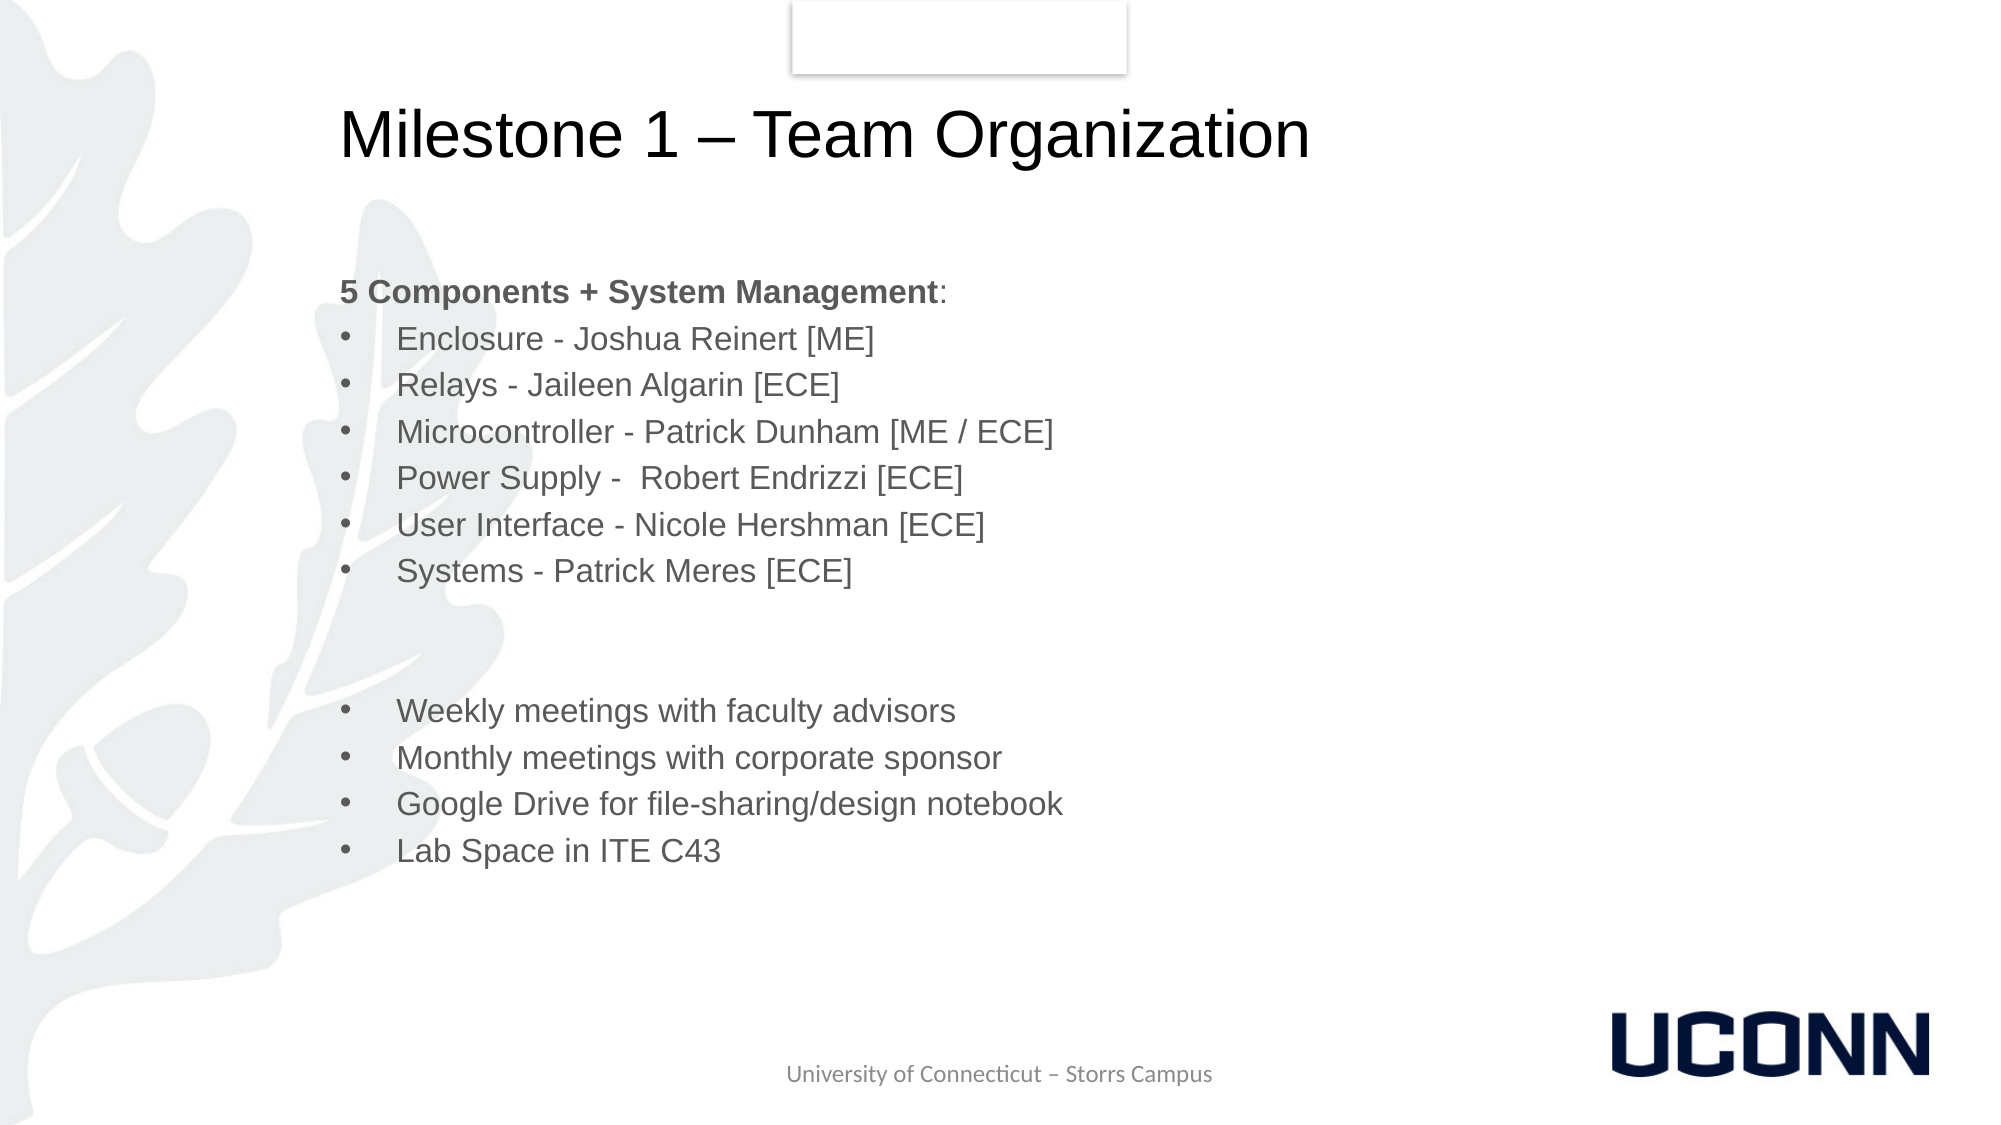

# Milestone 1 – Team Organization
5 Components + System Management:
Enclosure - Joshua Reinert [ME]
Relays - Jaileen Algarin [ECE]
Microcontroller - Patrick Dunham [ME / ECE]
Power Supply -  Robert Endrizzi [ECE]
User Interface - Nicole Hershman [ECE]
Systems - Patrick Meres [ECE]

Weekly meetings with faculty advisors
Monthly meetings with corporate sponsor
Google Drive for file-sharing/design notebook
Lab Space in ITE C43

University of Connecticut – Storrs Campus